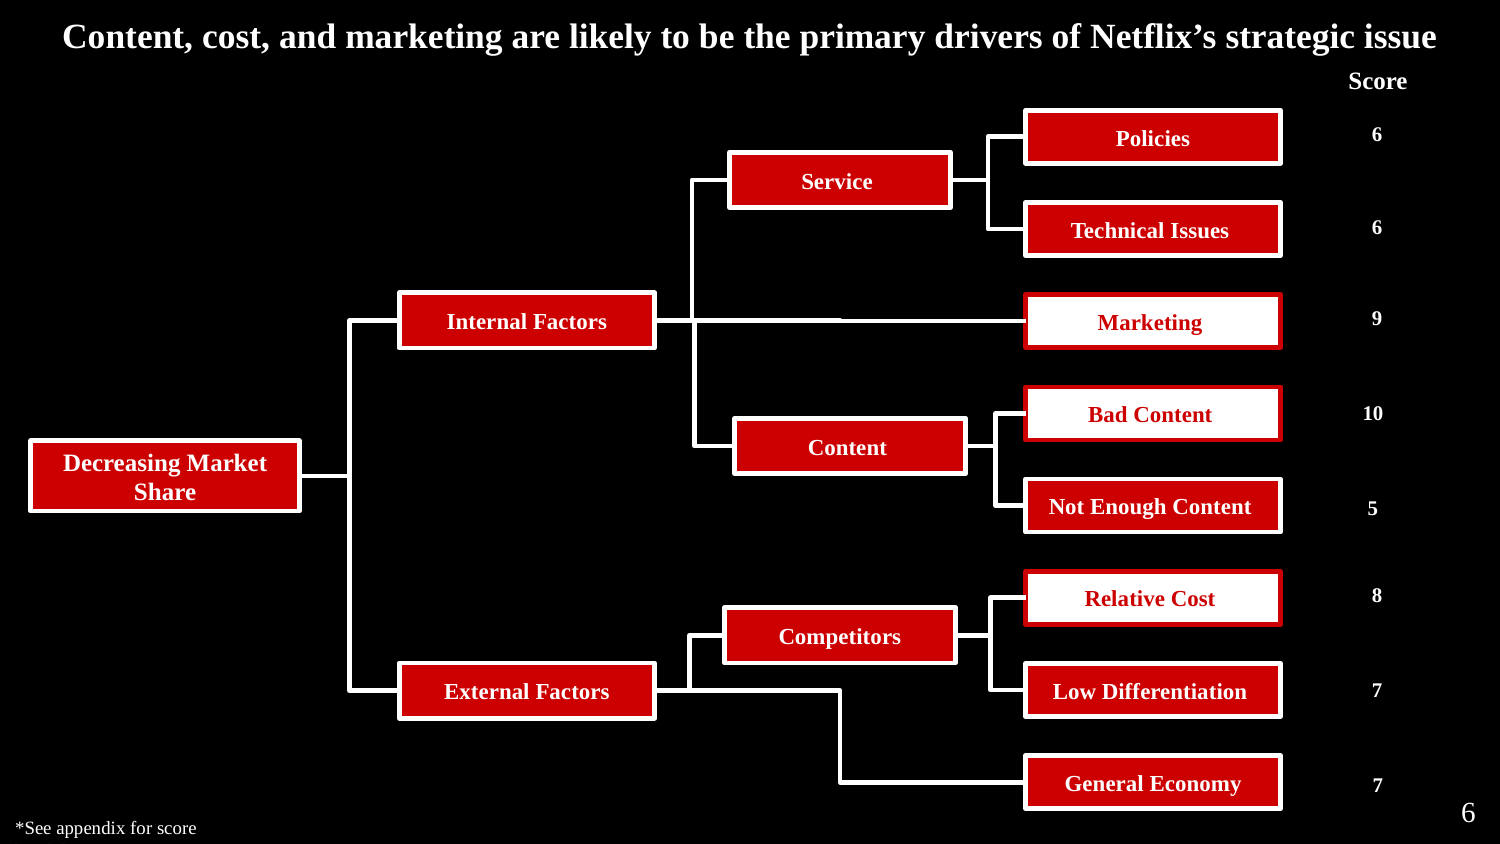

Content, cost, and marketing are likely to be the primary drivers of Netflix’s strategic issue
Score
6
Policies
Service
6
Technical Issues
9
Internal Factors
Marketing
Bad Content
10
Content
Decreasing Market Share
Not Enough Content
5
8
Relative Cost
Competitors
External Factors
Low Differentiation
7
General Economy
7
6
*See appendix for score breakdown